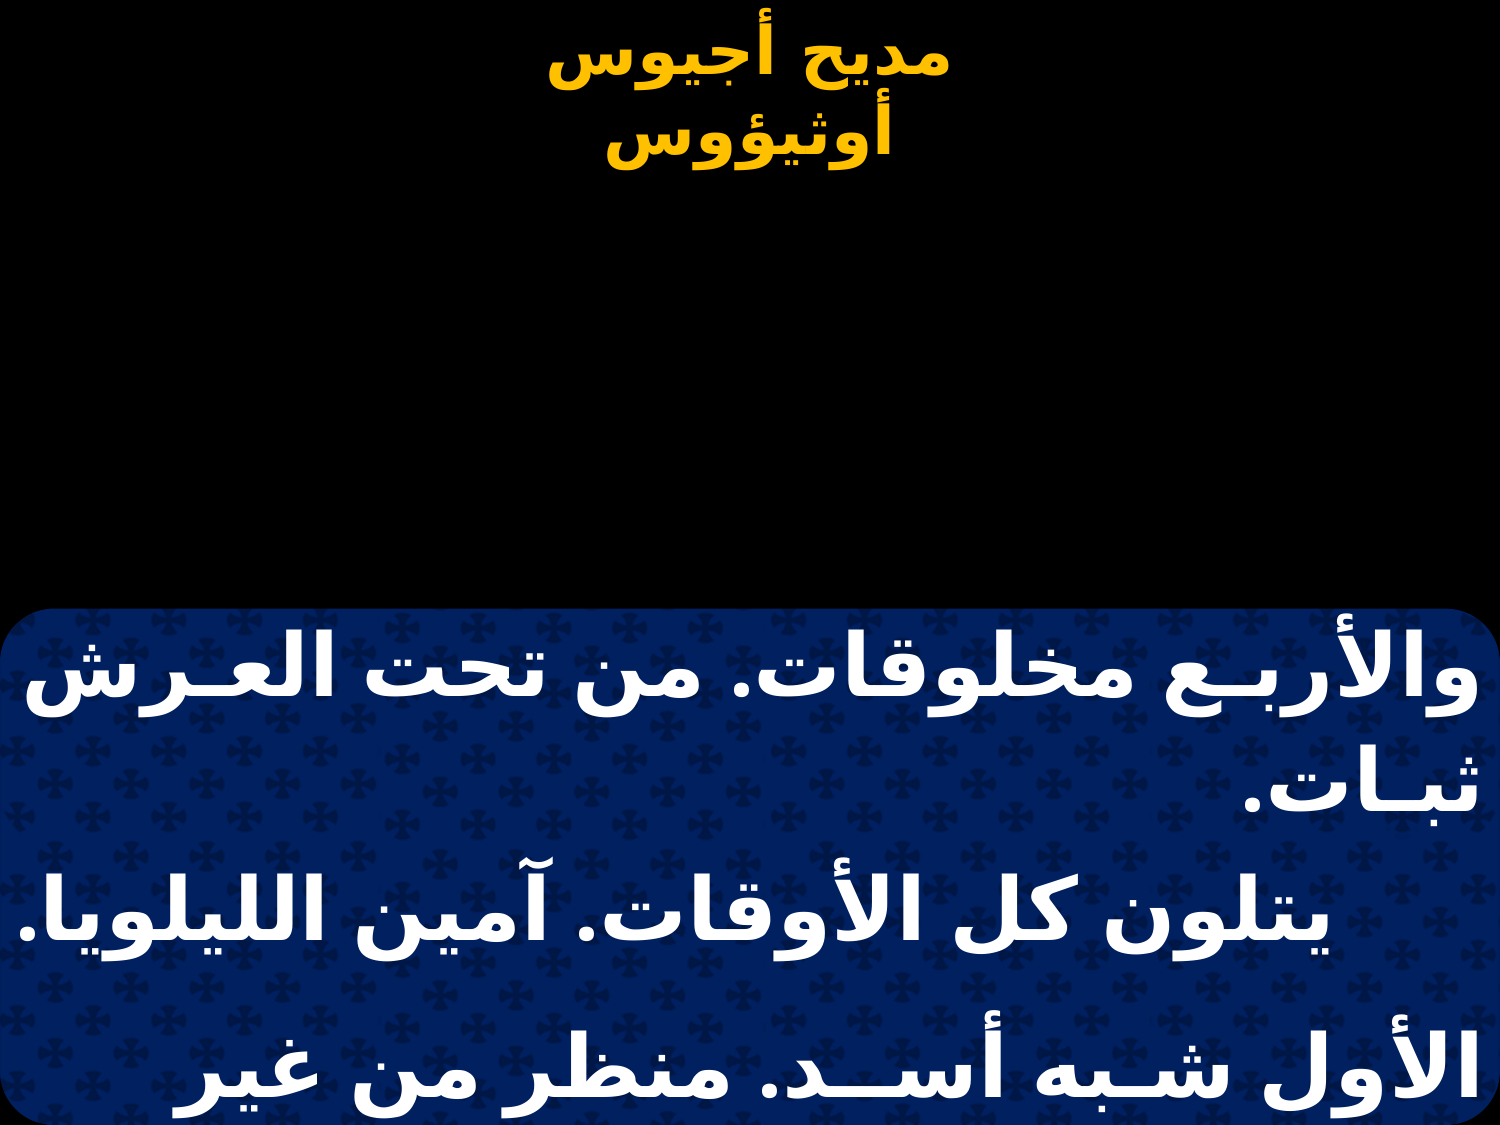

#
| والأربـع مخلوقات. من تحت العـرش ثبـات. |
| --- |
| يتلون كل الأوقات. آمين الليلويا. |
|  |
| الأول شـبه أســد. منظر من غير جسـد. |
| وأعيُن بلا عدد. آمين الليلويا. |